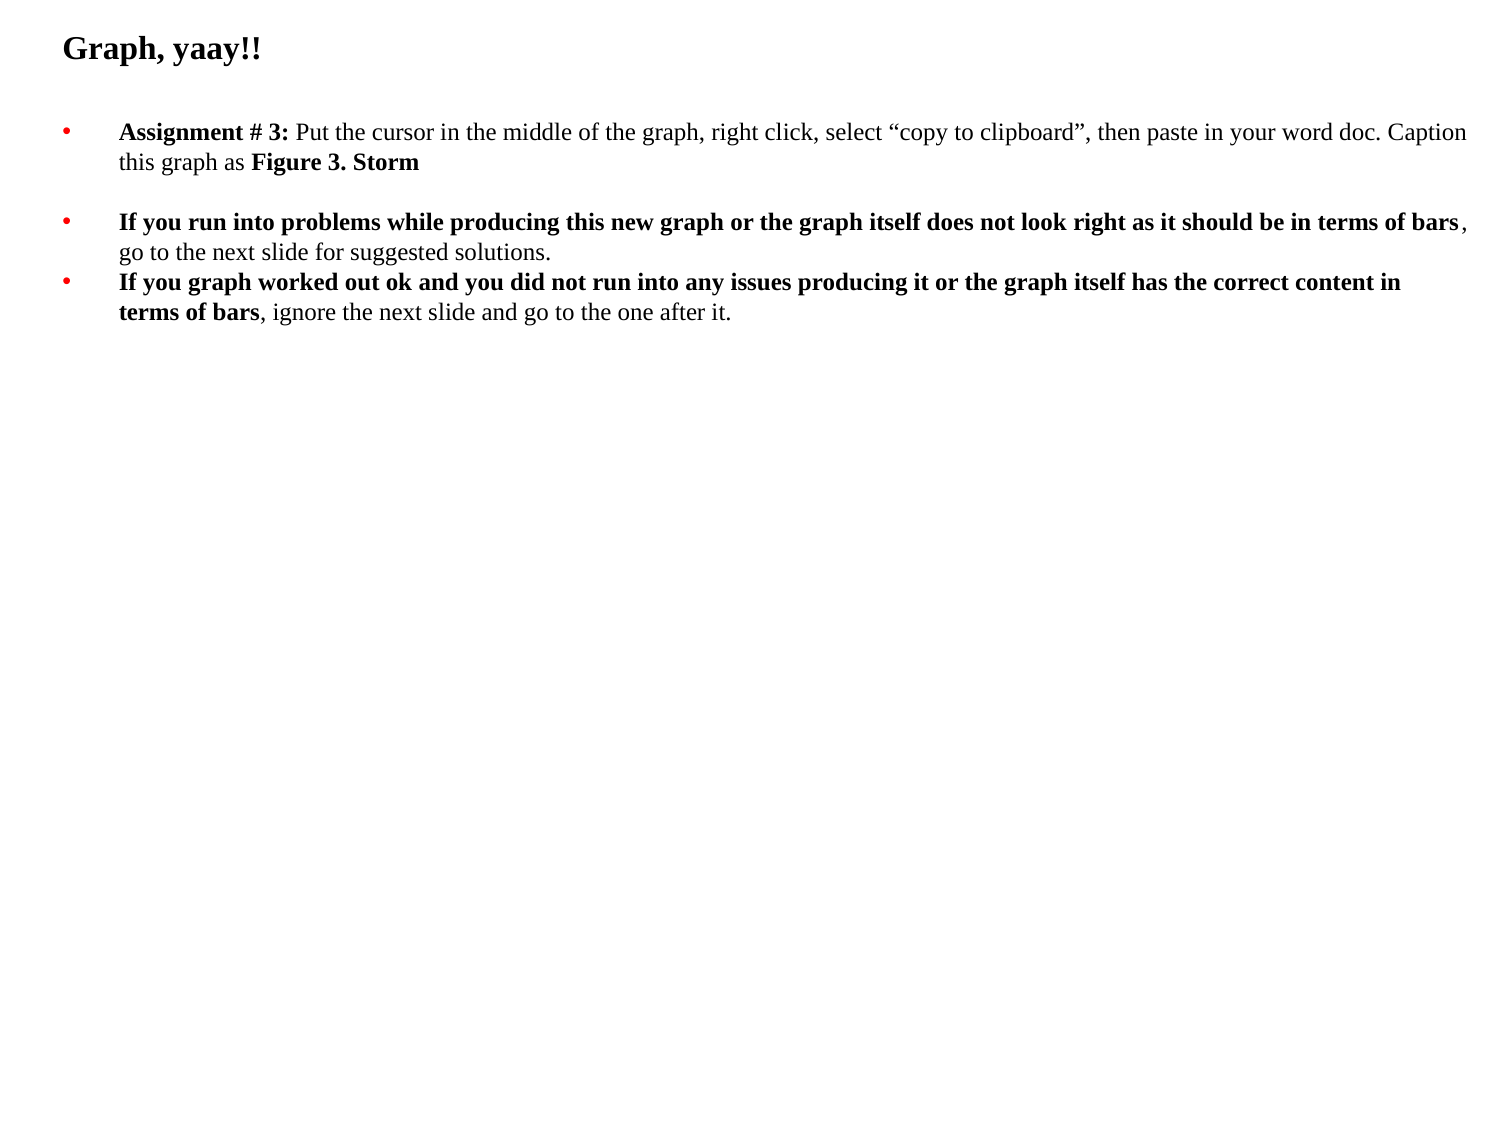

Graph, yaay!!
Assignment # 3: Put the cursor in the middle of the graph, right click, select “copy to clipboard”, then paste in your word doc. Caption this graph as Figure 3. Storm

If you run into problems while producing this new graph or the graph itself does not look right as it should be in terms of bars, go to the next slide for suggested solutions.
If you graph worked out ok and you did not run into any issues producing it or the graph itself has the correct content in terms of bars, ignore the next slide and go to the one after it.